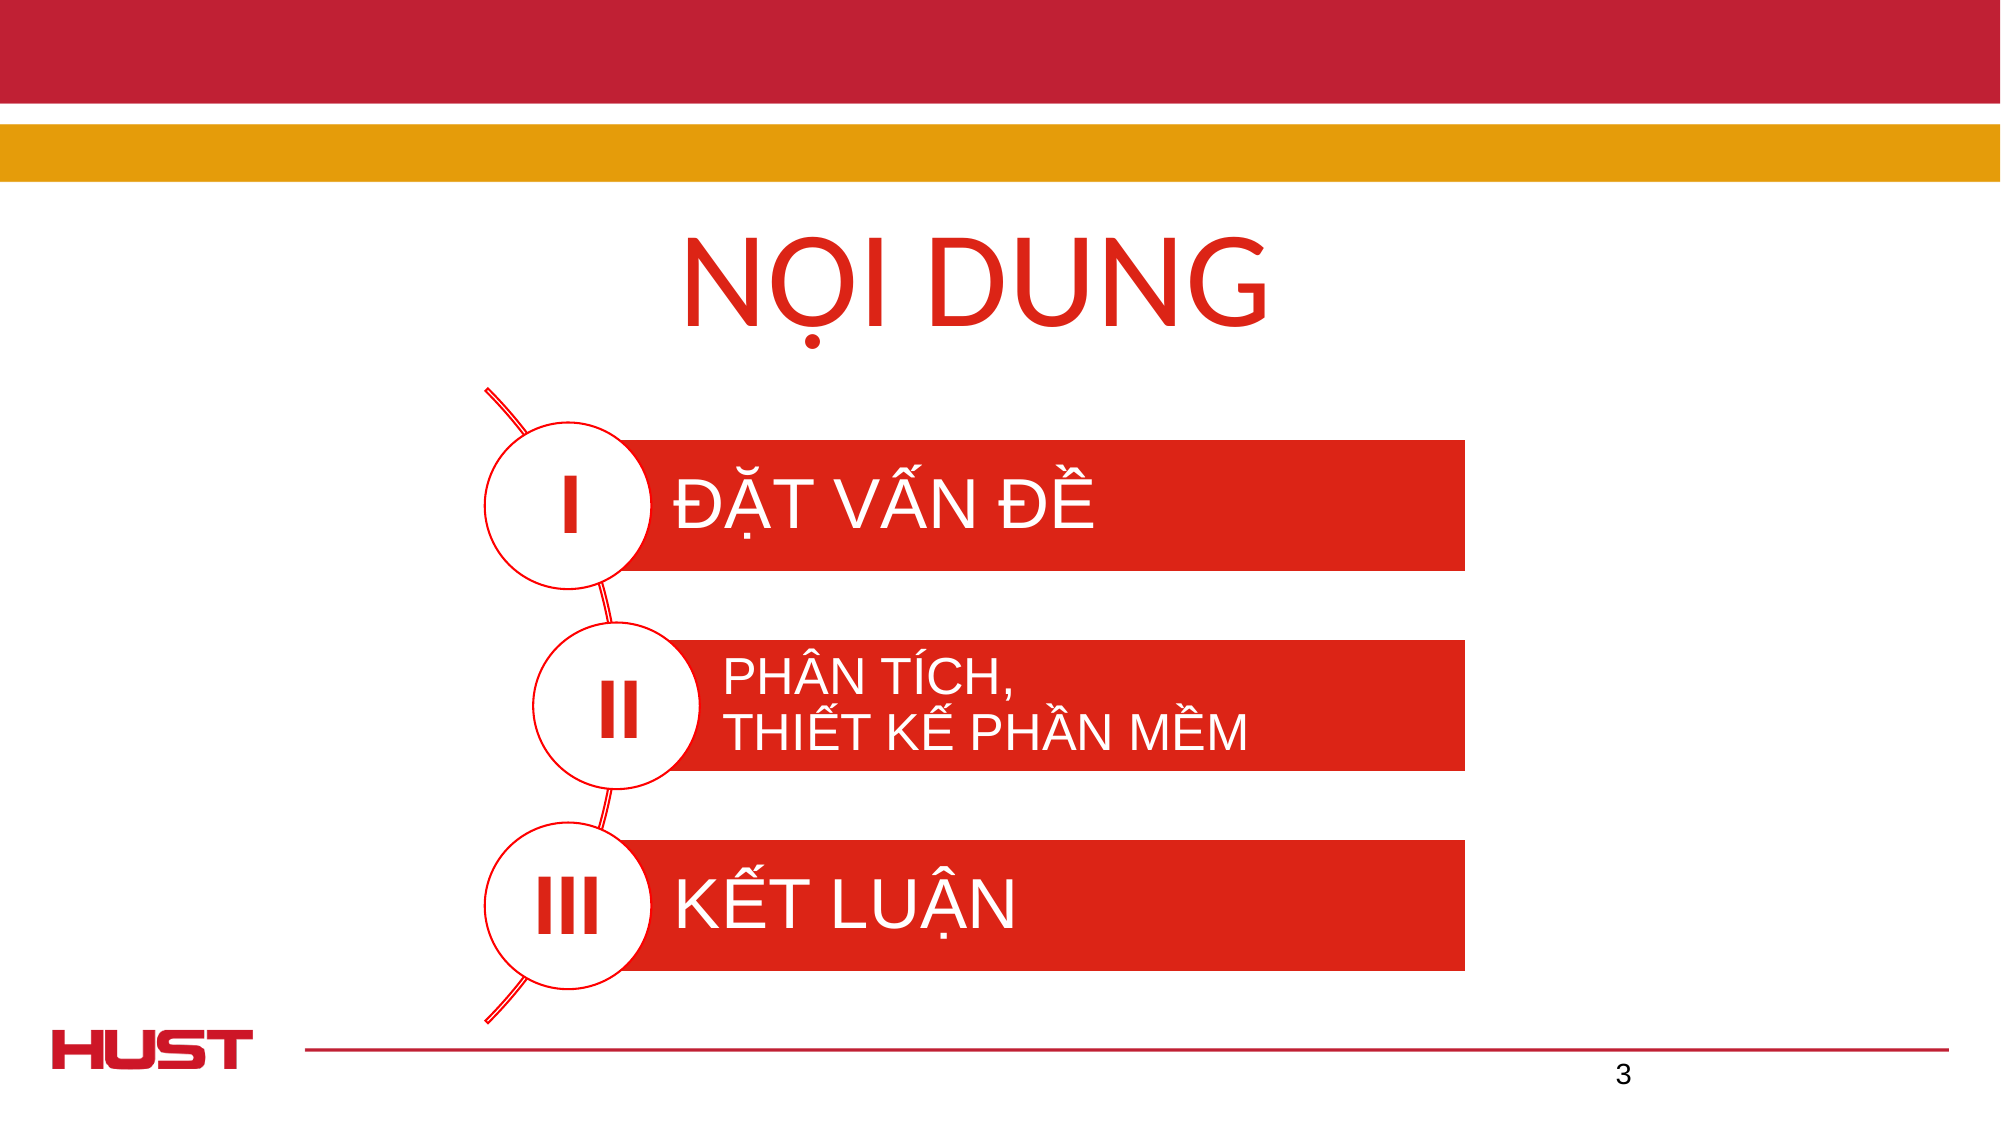

# NỘI DUNG

ĐẶT VẤN ĐỀ

PHÂN TÍCH,
THIẾT KẾ PHẦN MỀM

KẾT LUẬN
I
II
III
3